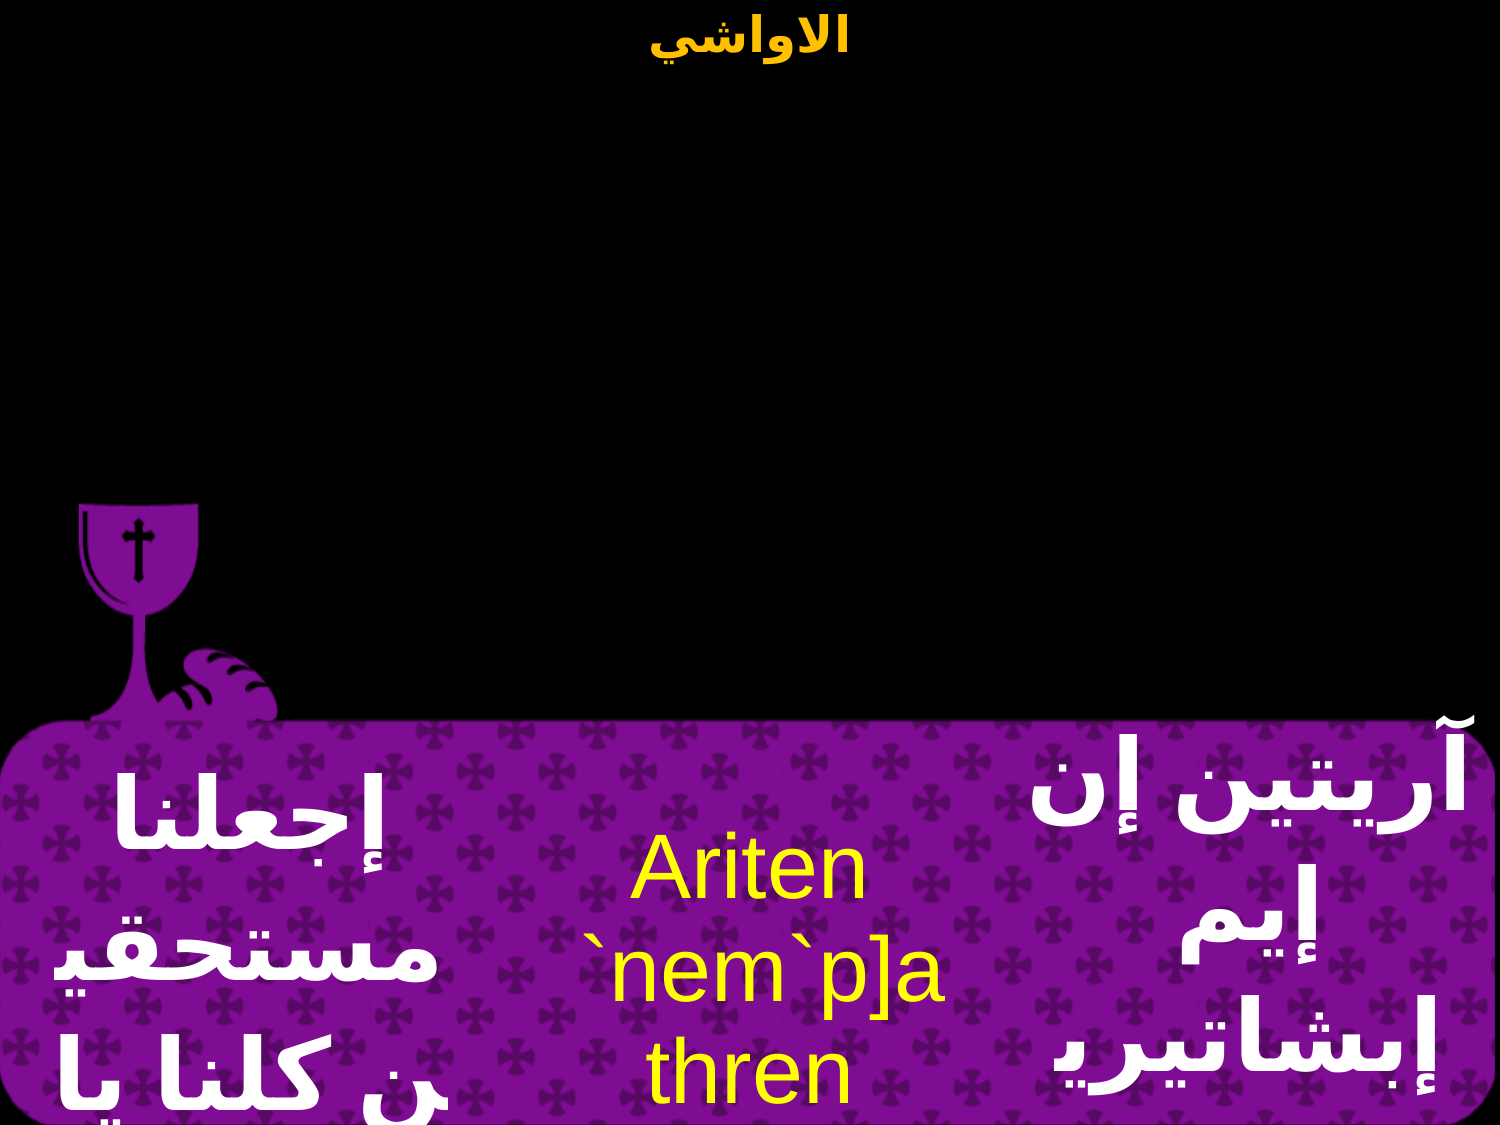

| إجعلنا مستحقين كلنا يا سيدنا | Ariten `nem`p]a thren pennhb | آريتين إن إيم إبشاتيرين بين نيب |
| --- | --- | --- |